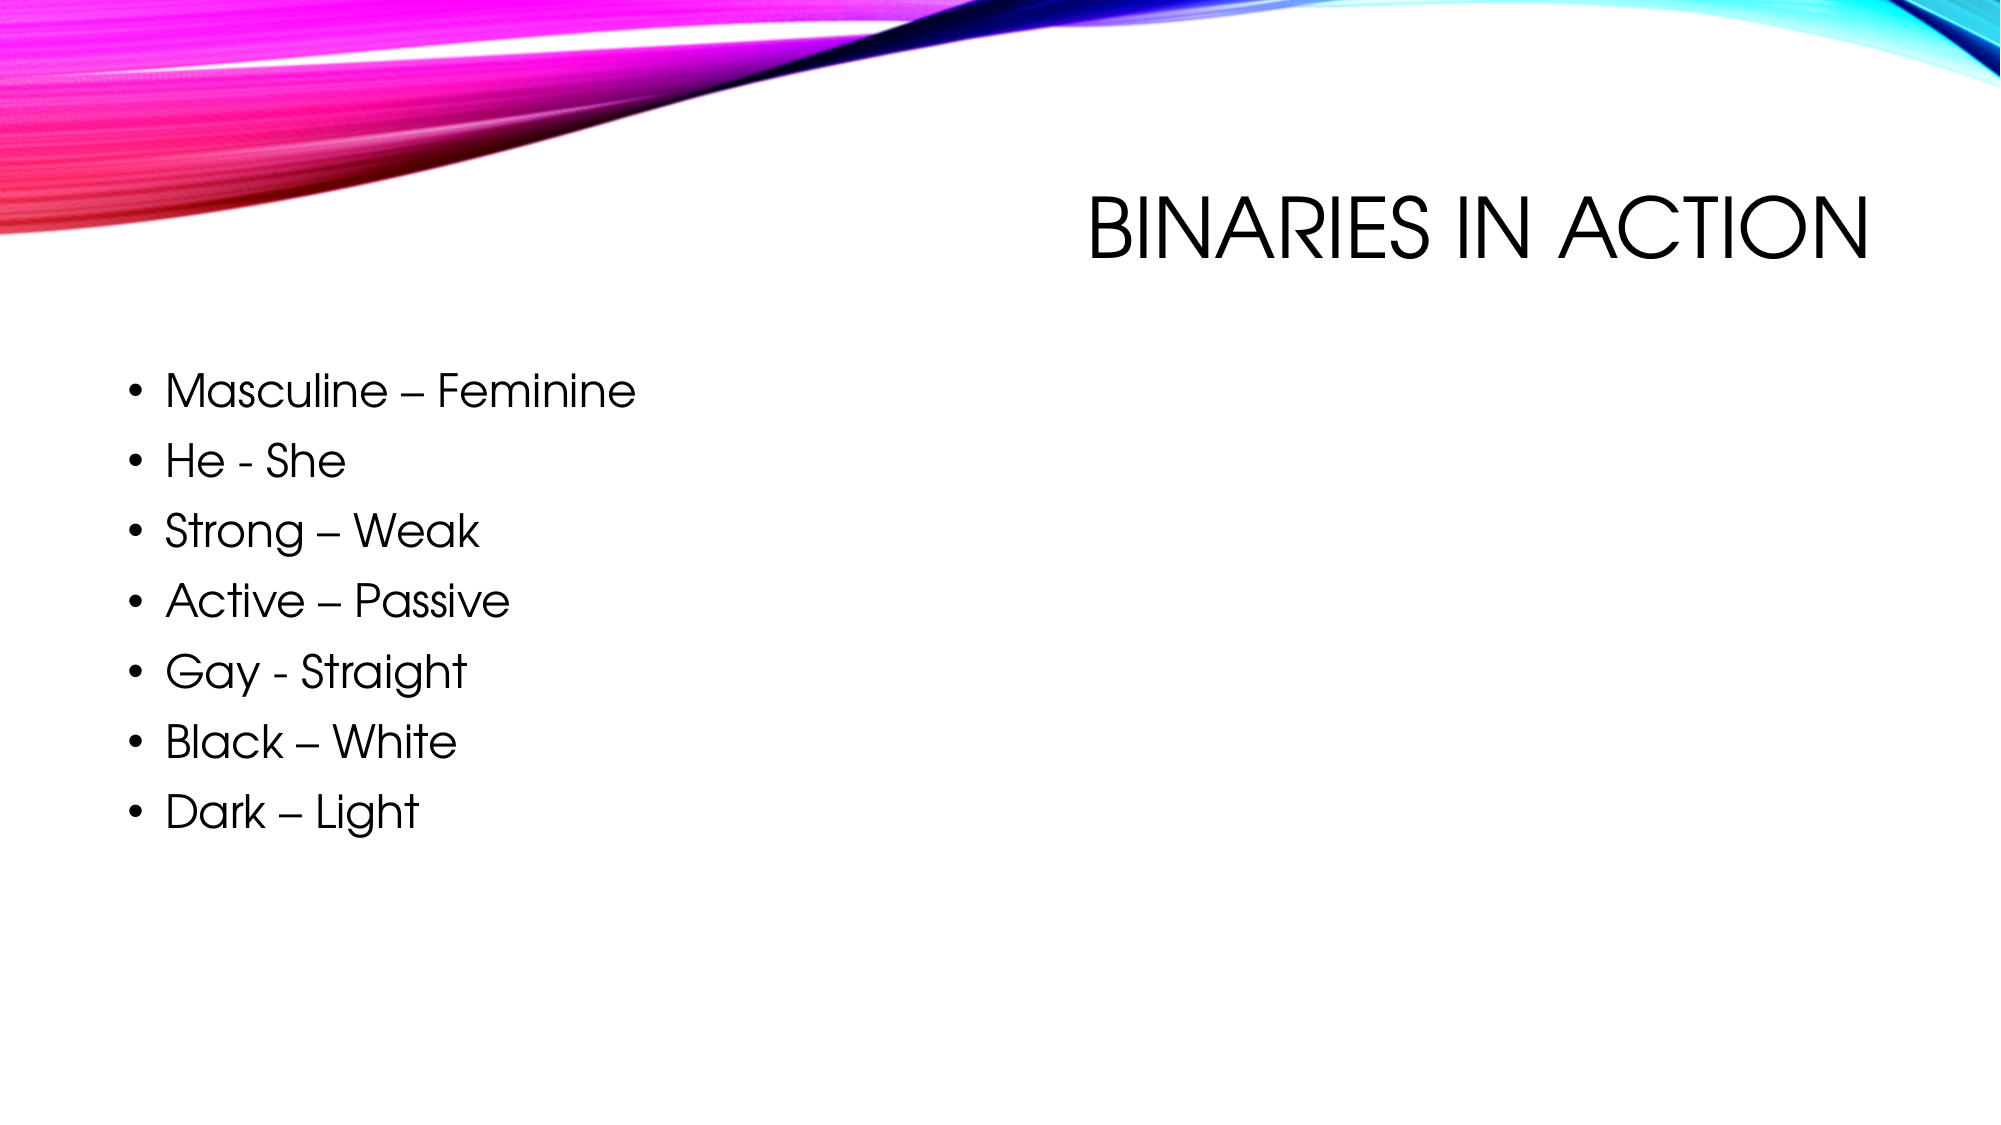

# Binaries in action
Masculine – Feminine
He - She
Strong – Weak
Active – Passive
Gay - Straight
Black – White
Dark – Light